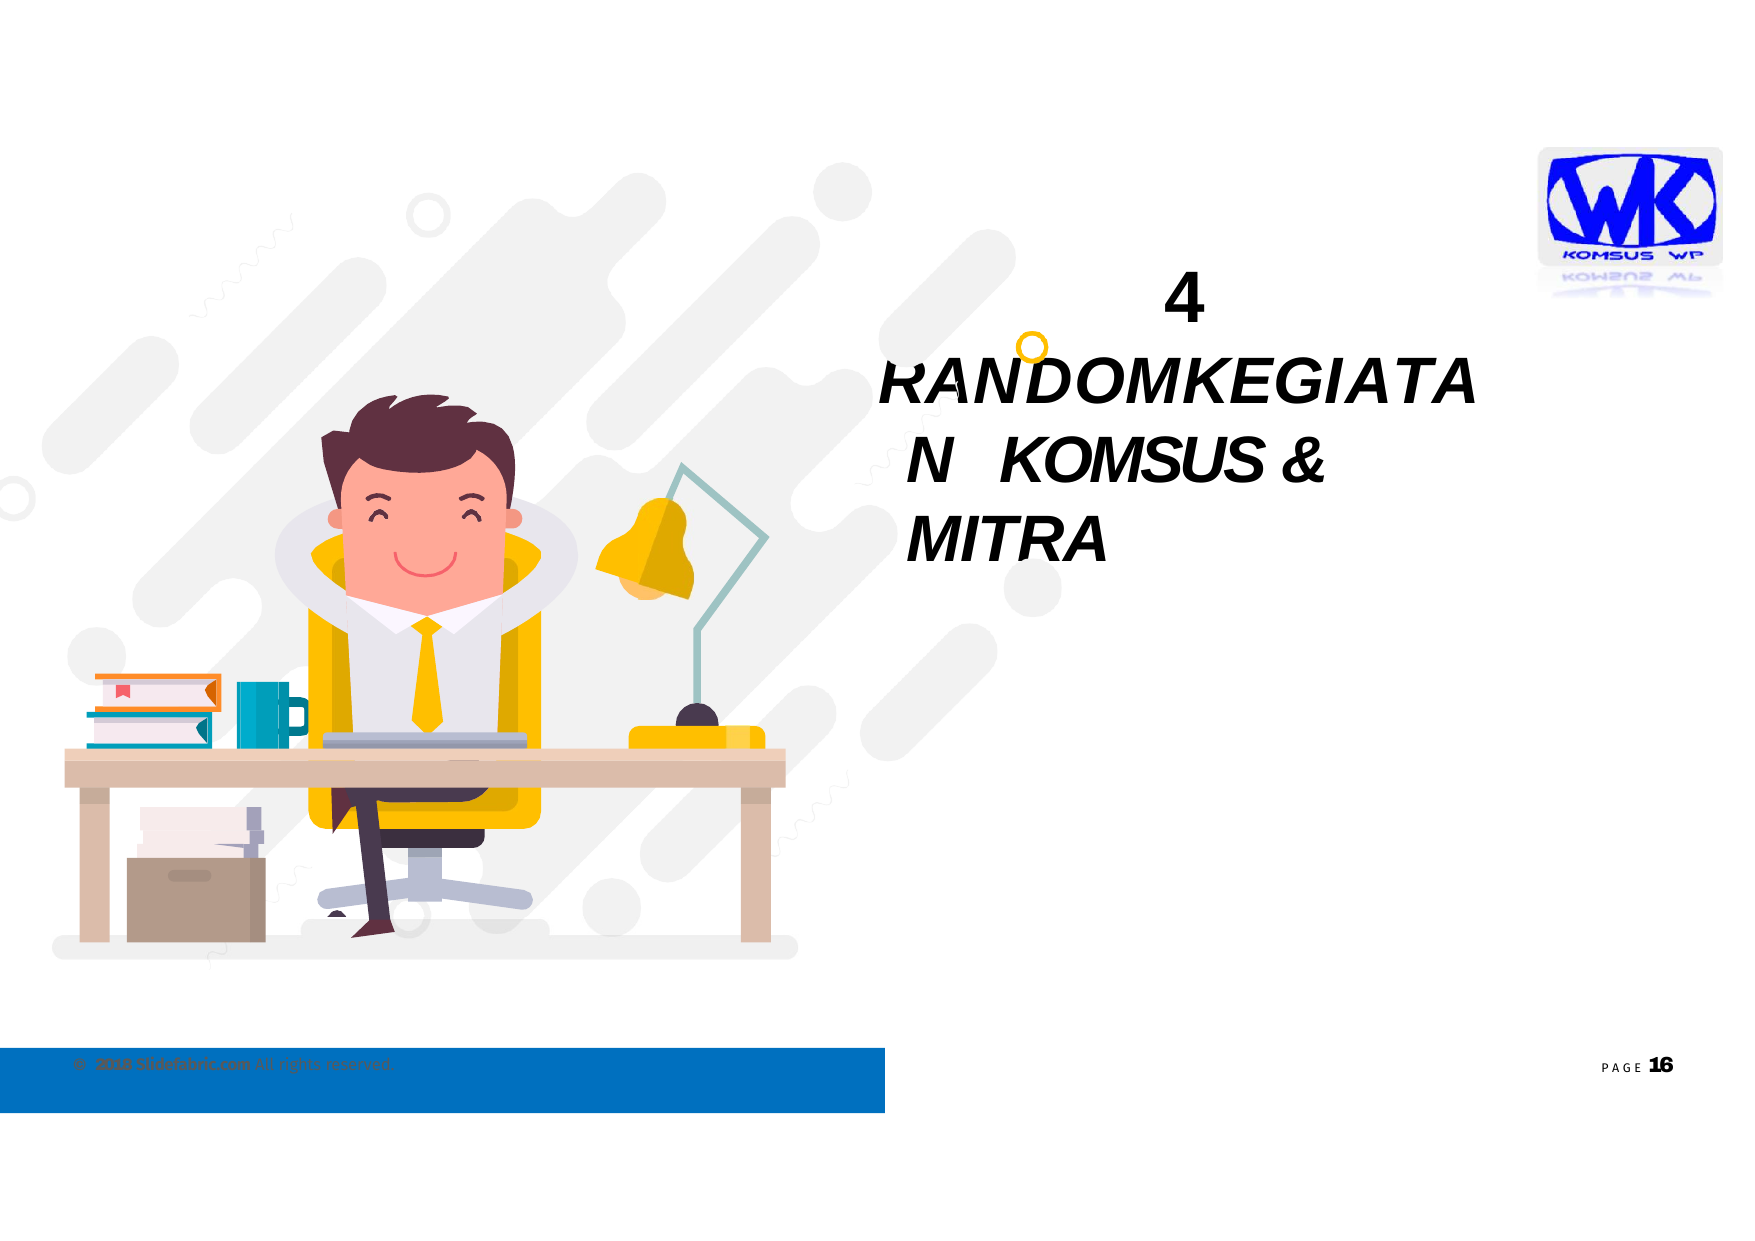

4
# RANDOMKEGIATAN  KOMSUS & MITRA

P A G E 16

© 2018 Slidefabric.com All rights reserved.